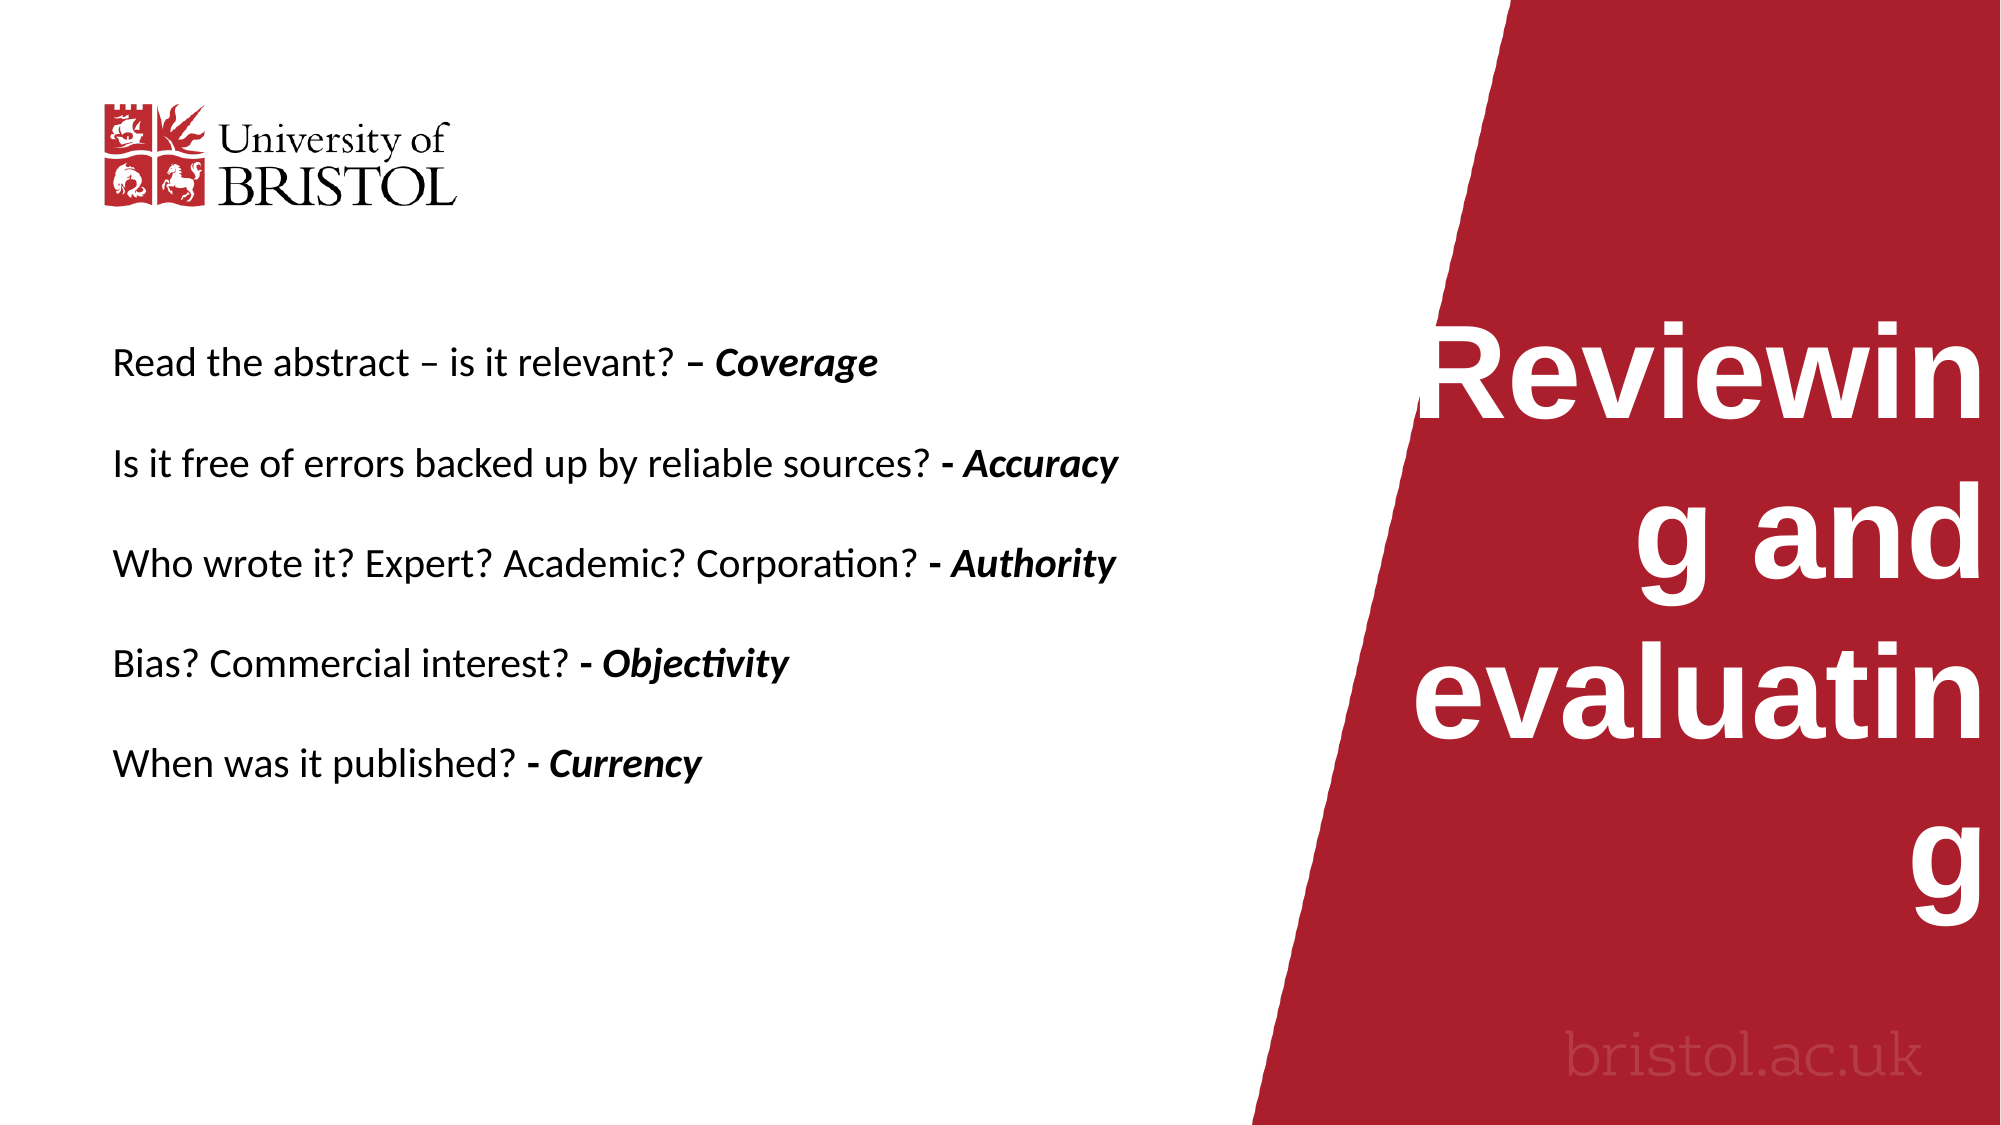

Reviewing and evaluating
Read the abstract – is it relevant? – Coverage​

Is it free of errors backed up by reliable sources? - Accuracy​

Who wrote it? Expert? Academic? Corporation? - Authority​
​
Bias? Commercial interest? - Objectivity​

​When was it published? - Currency